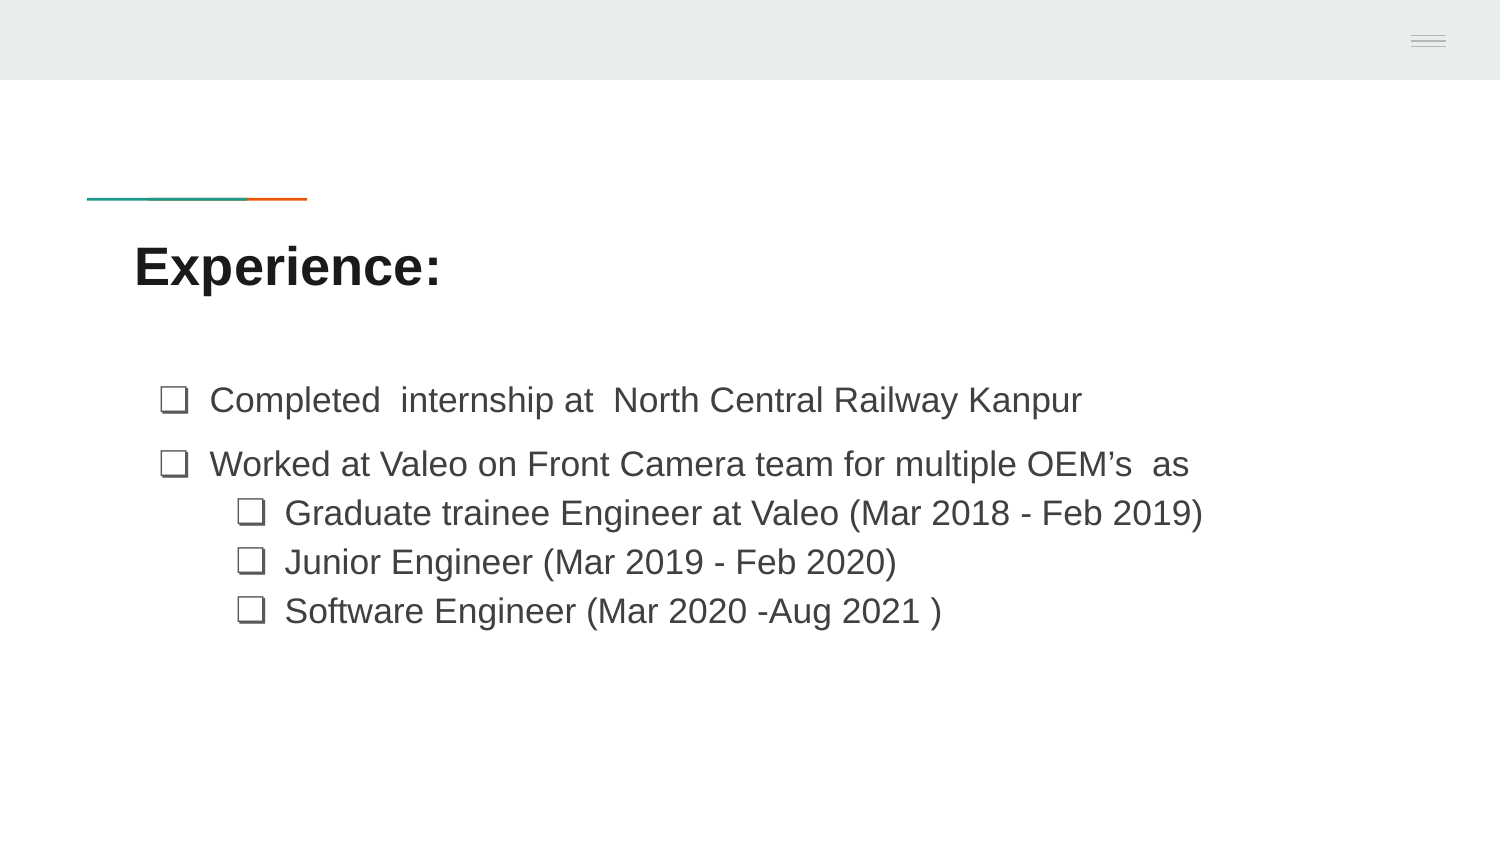

# Experience:
Completed  internship at  North Central Railway Kanpur
Worked at Valeo on Front Camera team for multiple OEM’s  as
Graduate trainee Engineer at Valeo (Mar 2018 - Feb 2019)
Junior Engineer (Mar 2019 - Feb 2020)
Software Engineer (Mar 2020 -Aug 2021 )